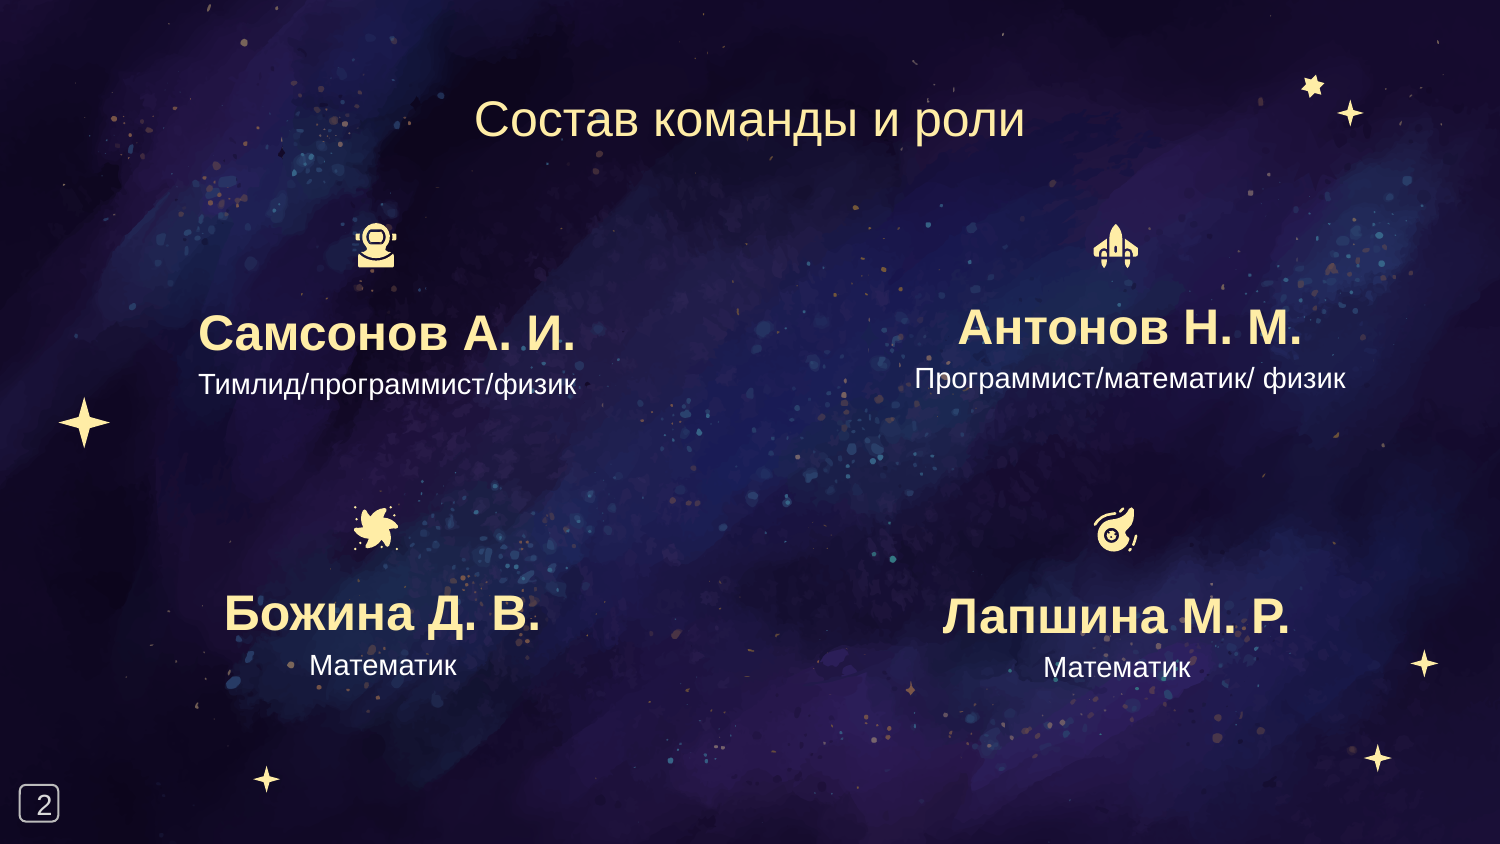

# Состав команды и роли

Антонов Н. М.
Программист/математик/ физик
Самсонов А. И.
Тимлид/программист/физик

Божина Д. В.
Математик
Лапшина М. Р.
Математик

2